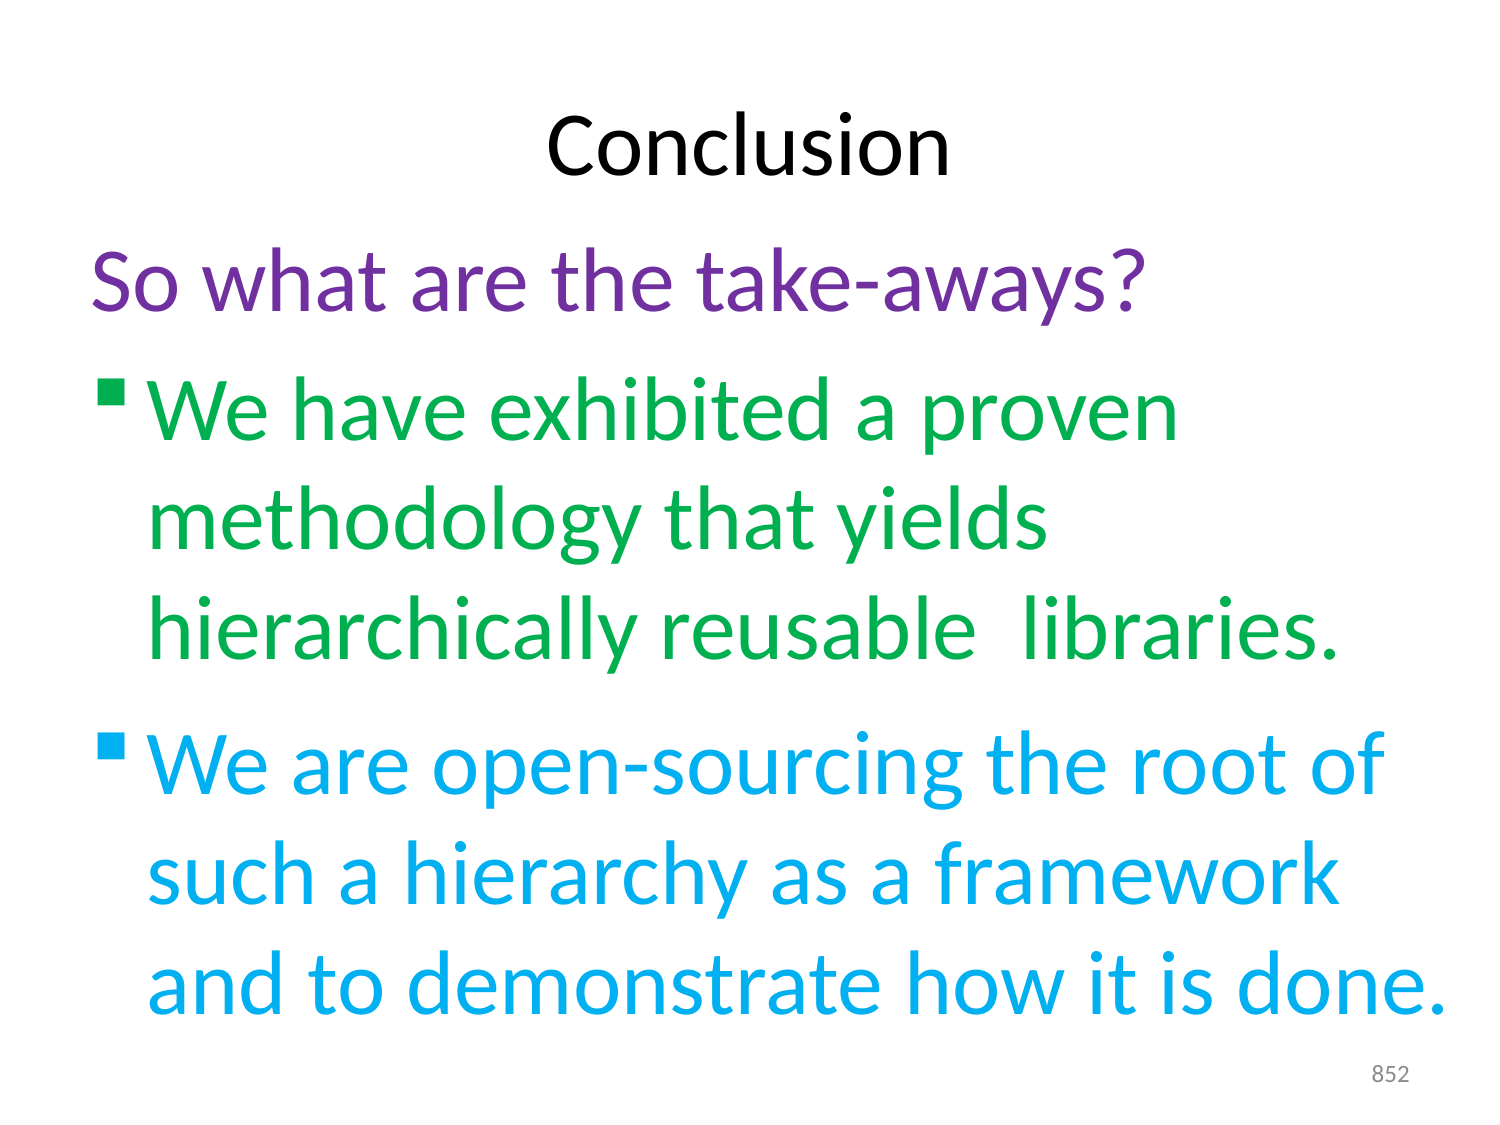

# Conclusion
So what are the take-aways?
We have exhibited a proven methodology that yields hierarchically reusable  libraries.
We are open-sourcing the root of such a hierarchy as a framework and to demonstrate how it is done.
852